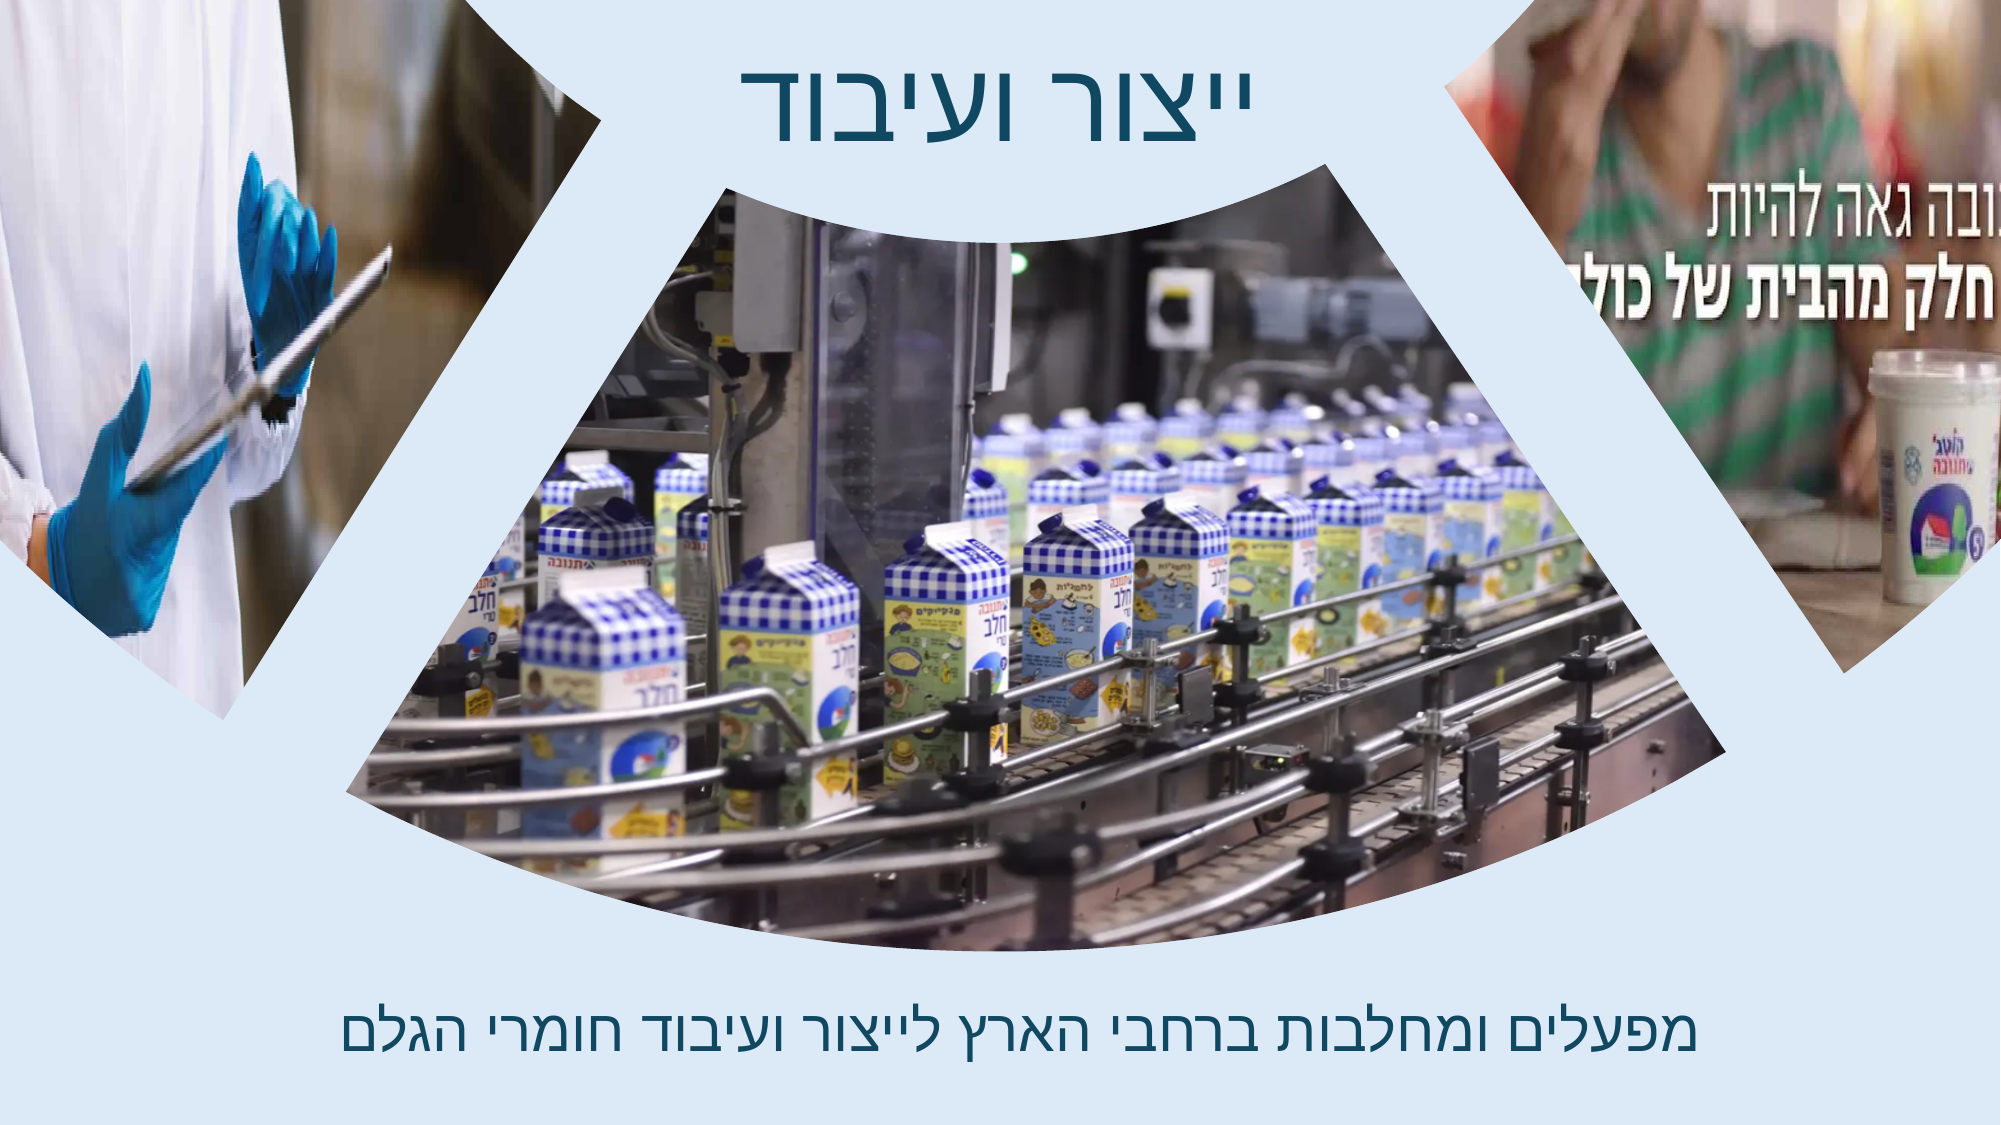

ייצור ועיבוד
מפעלים ומחלבות ברחבי הארץ לייצור ועיבוד חומרי הגלם